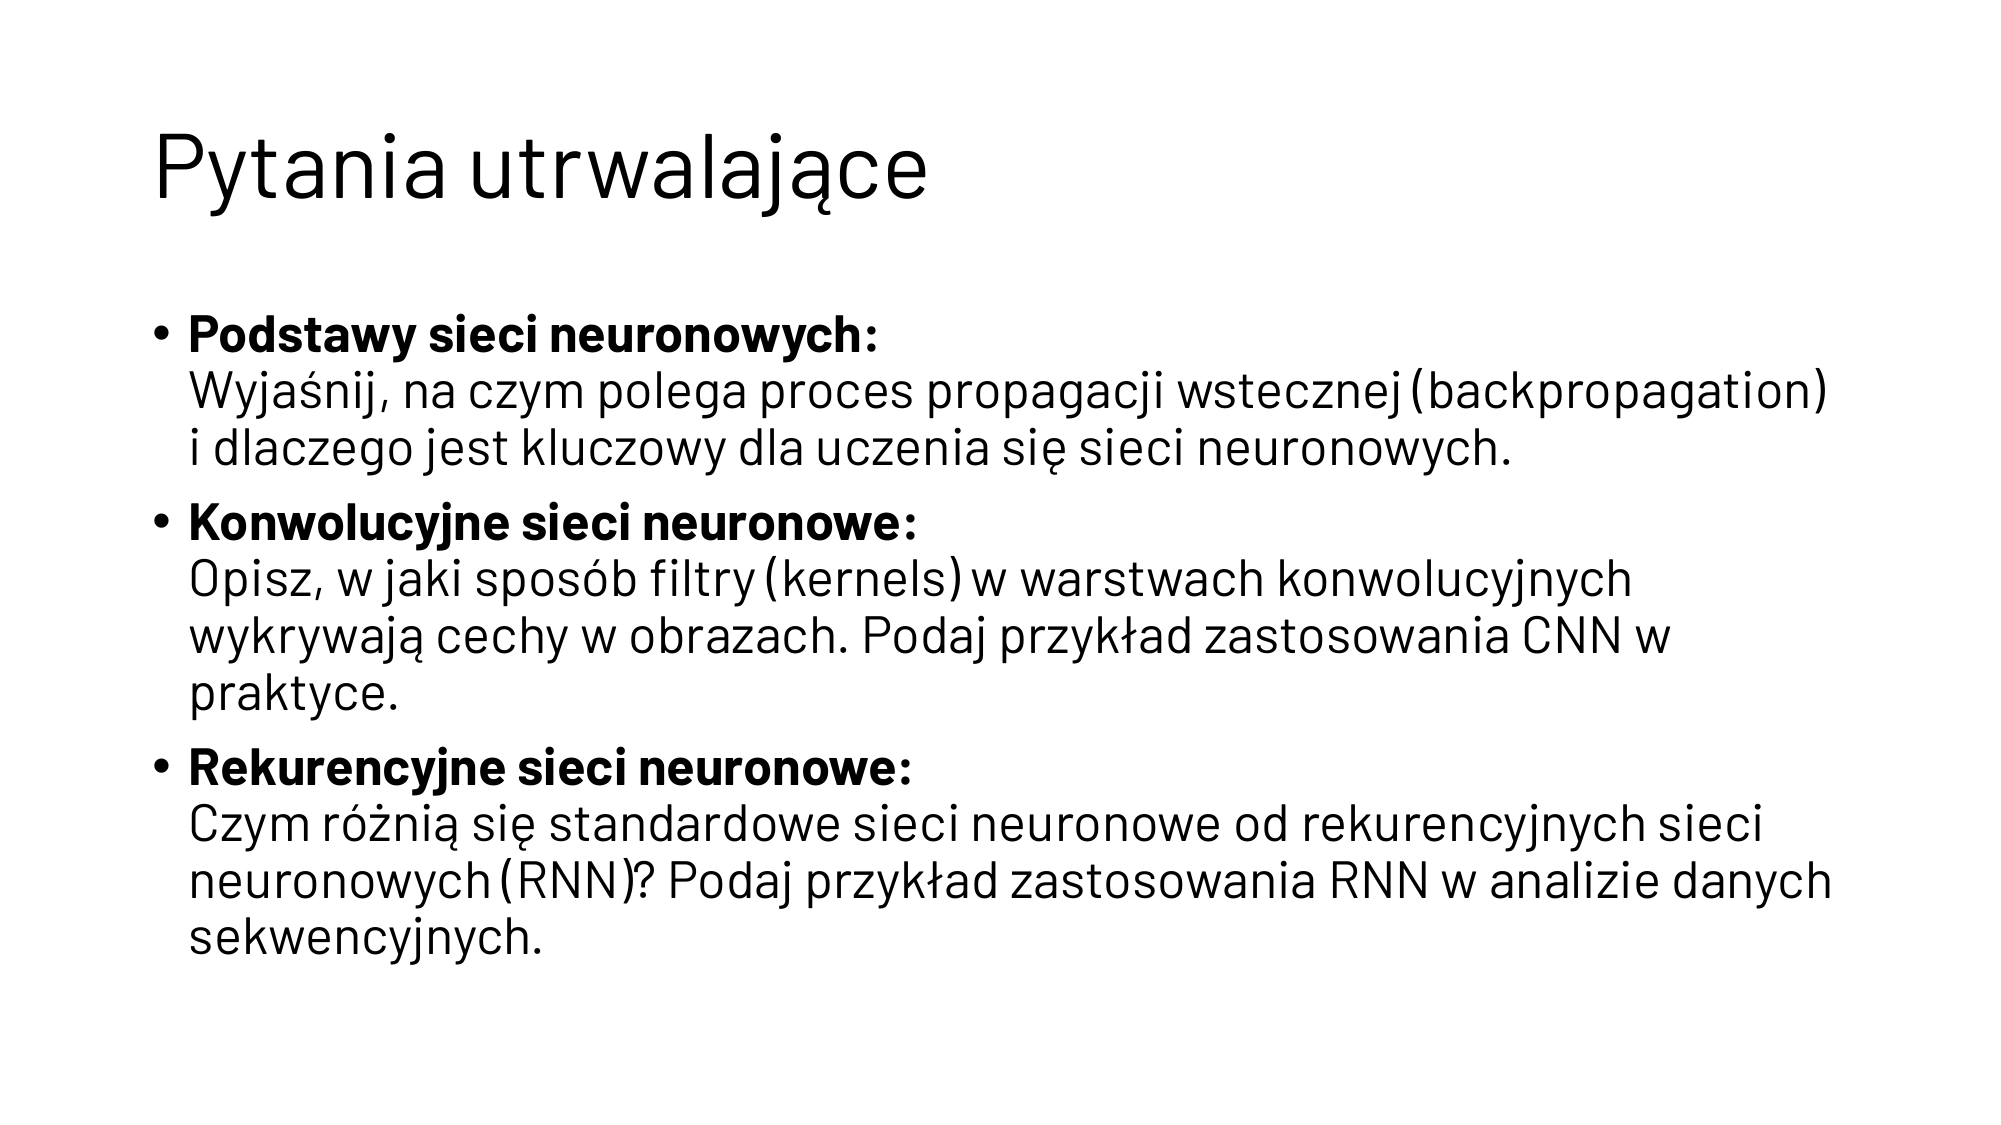

# Pytania utrwalające
Podstawy sieci neuronowych:
Wyjaśnij, na czym polega proces propagacji wstecznej (backpropagation) i dlaczego jest kluczowy dla uczenia się sieci neuronowych.
Konwolucyjne sieci neuronowe:
Opisz, w jaki sposób filtry (kernels) w warstwach konwolucyjnych wykrywają cechy w obrazach. Podaj przykład zastosowania CNN w praktyce.
Rekurencyjne sieci neuronowe:
Czym różnią się standardowe sieci neuronowe od rekurencyjnych sieci neuronowych (RNN)? Podaj przykład zastosowania RNN w analizie danych sekwencyjnych.